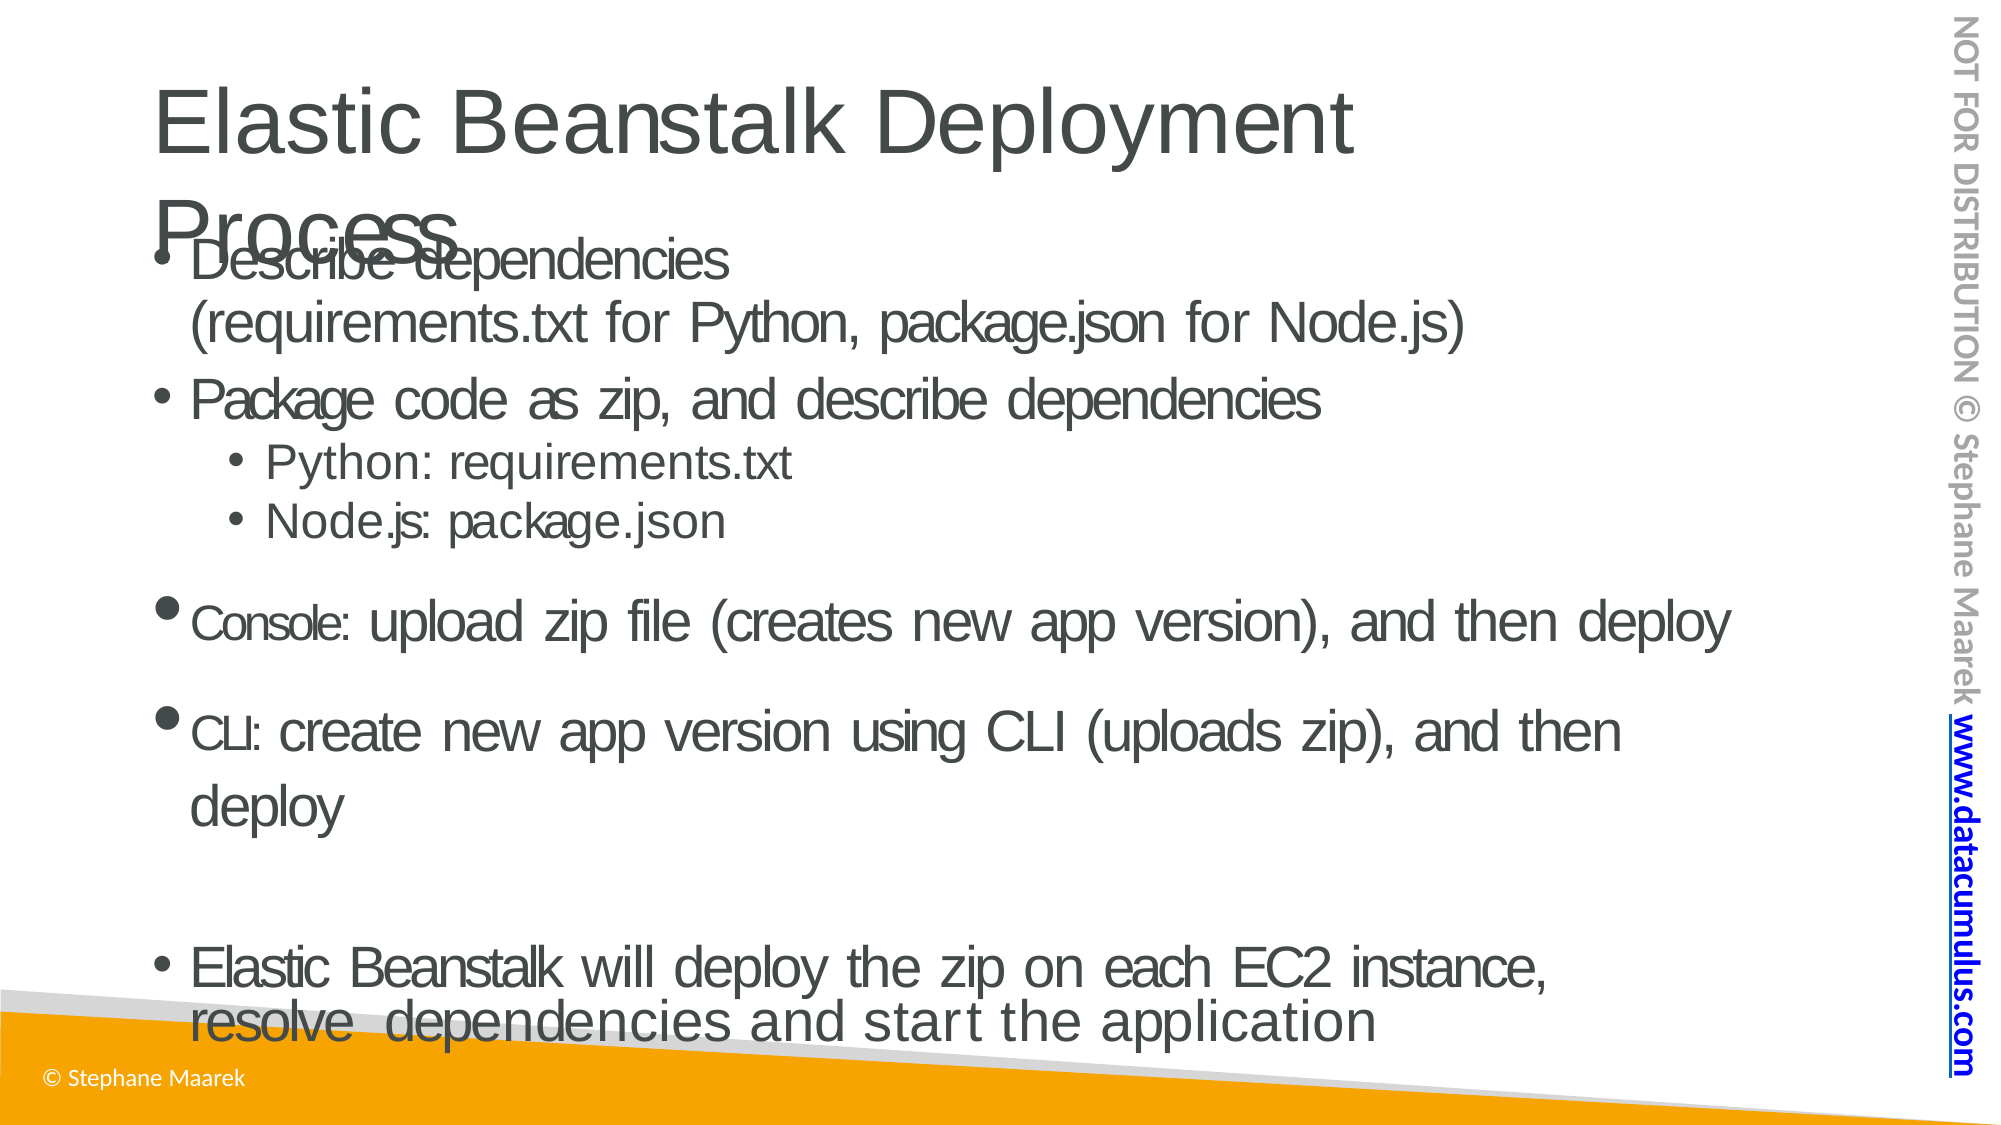

NOT FOR DISTRIBUTION © Stephane Maarek www.datacumulus.com
# Elastic Beanstalk Deployment Process
Describe dependencies
(requirements.txt for Python, package.json for Node.js)
Package code as zip, and describe dependencies
Python: requirements.txt
Node.js: package.json
Console: upload zip file (creates new app version), and then deploy
CLI: create new app version using CLI (uploads zip), and then deploy

Elastic Beanstalk will deploy the zip on each EC2 instance, resolve  dependencies and start the application
© Stephane Maarek